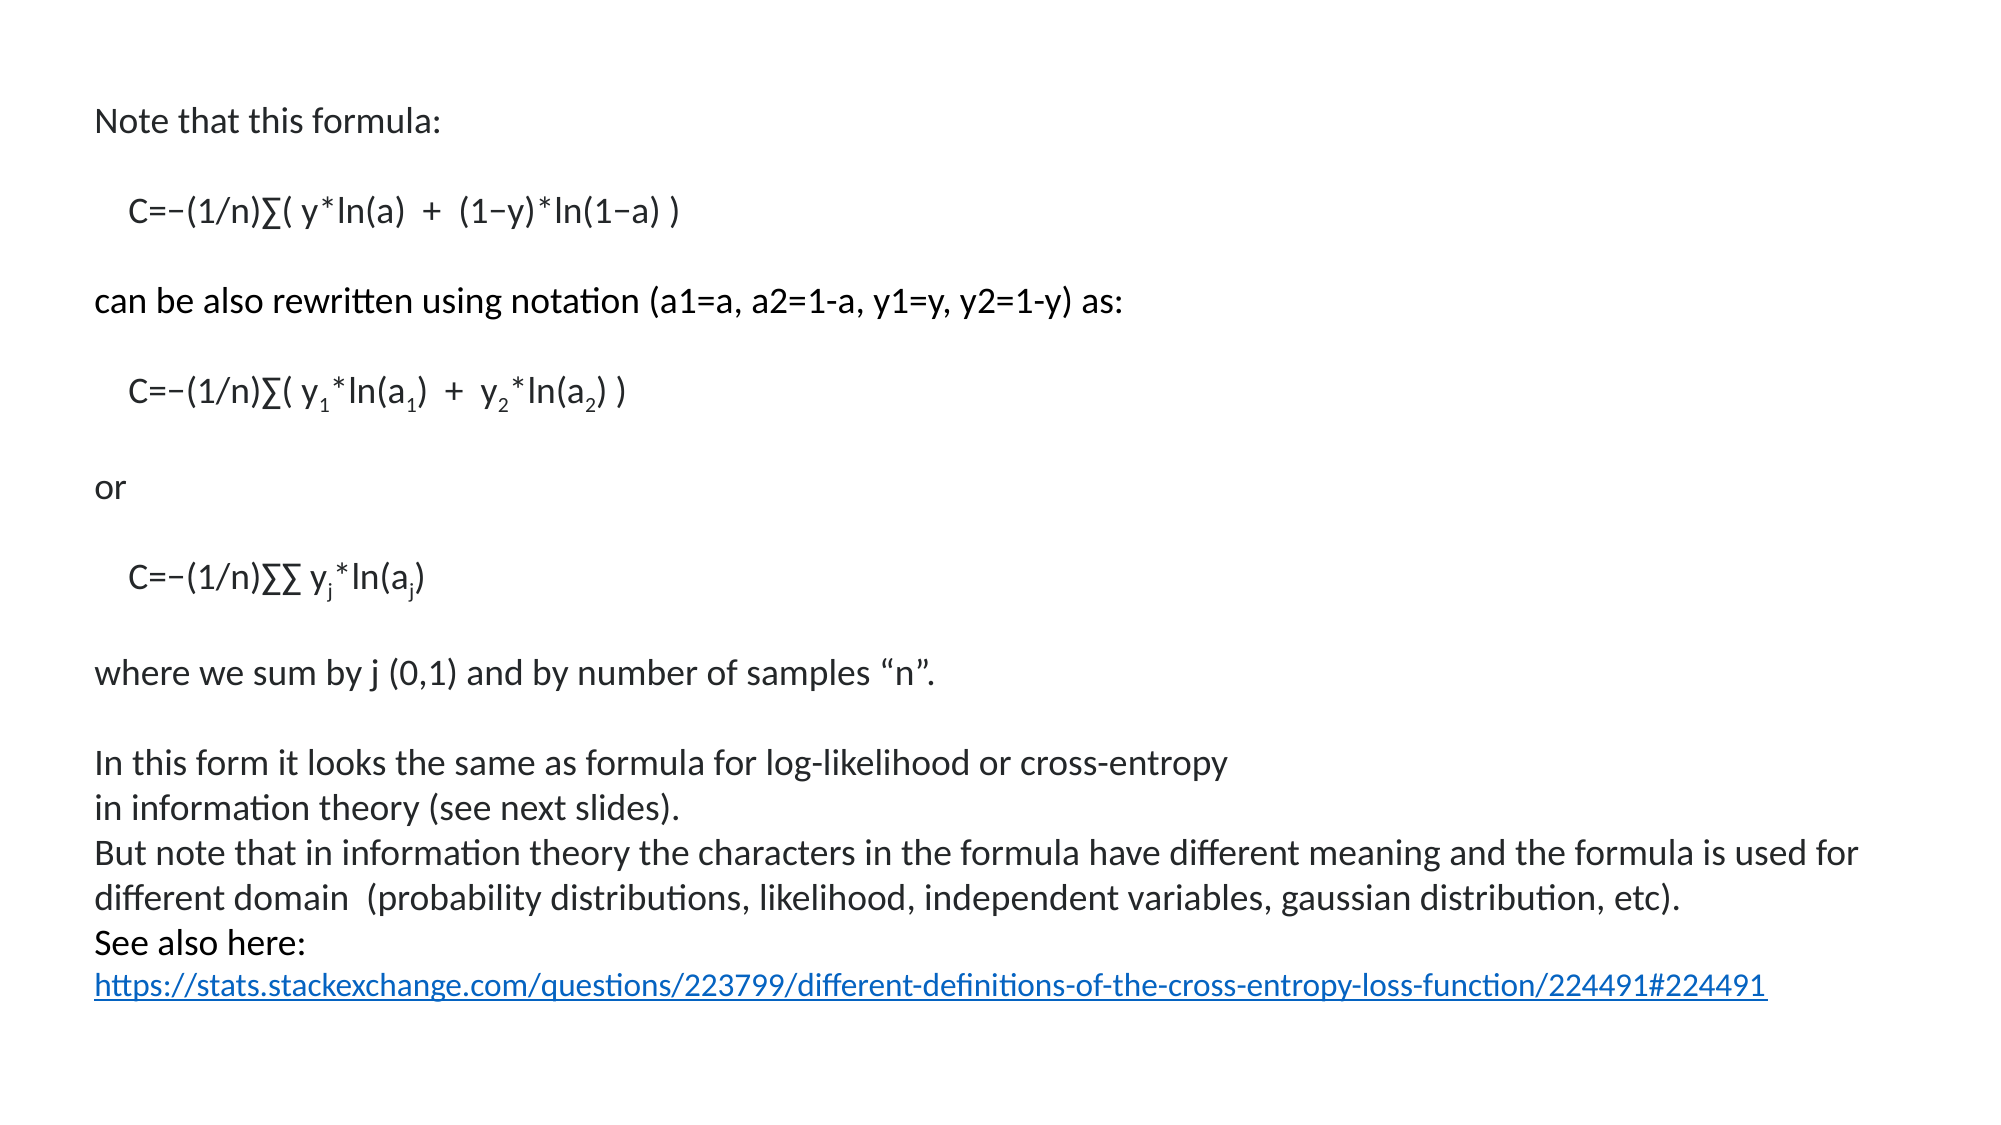

Note that this formula:

    C=−(1/n)∑( y*ln(a)  +  (1−y)*ln(1−a) )

can be also rewritten using notation (a1=a, a2=1-a, y1=y, y2=1-y) as:

    C=−(1/n)∑( y1*ln(a1)  +  y2*ln(a2) )

or

    C=−(1/n)∑∑ yj*ln(aj)

where we sum by j (0,1) and by number of samples “n”.

In this form it looks the same as formula for log-likelihood or cross-entropy
in information theory (see next slides).
But note that in information theory the characters in the formula have different meaning and the formula is used for different domain  (probability distributions, likelihood, independent variables, gaussian distribution, etc).
See also here:
https://stats.stackexchange.com/questions/223799/different-definitions-of-the-cross-entropy-loss-function/224491#224491